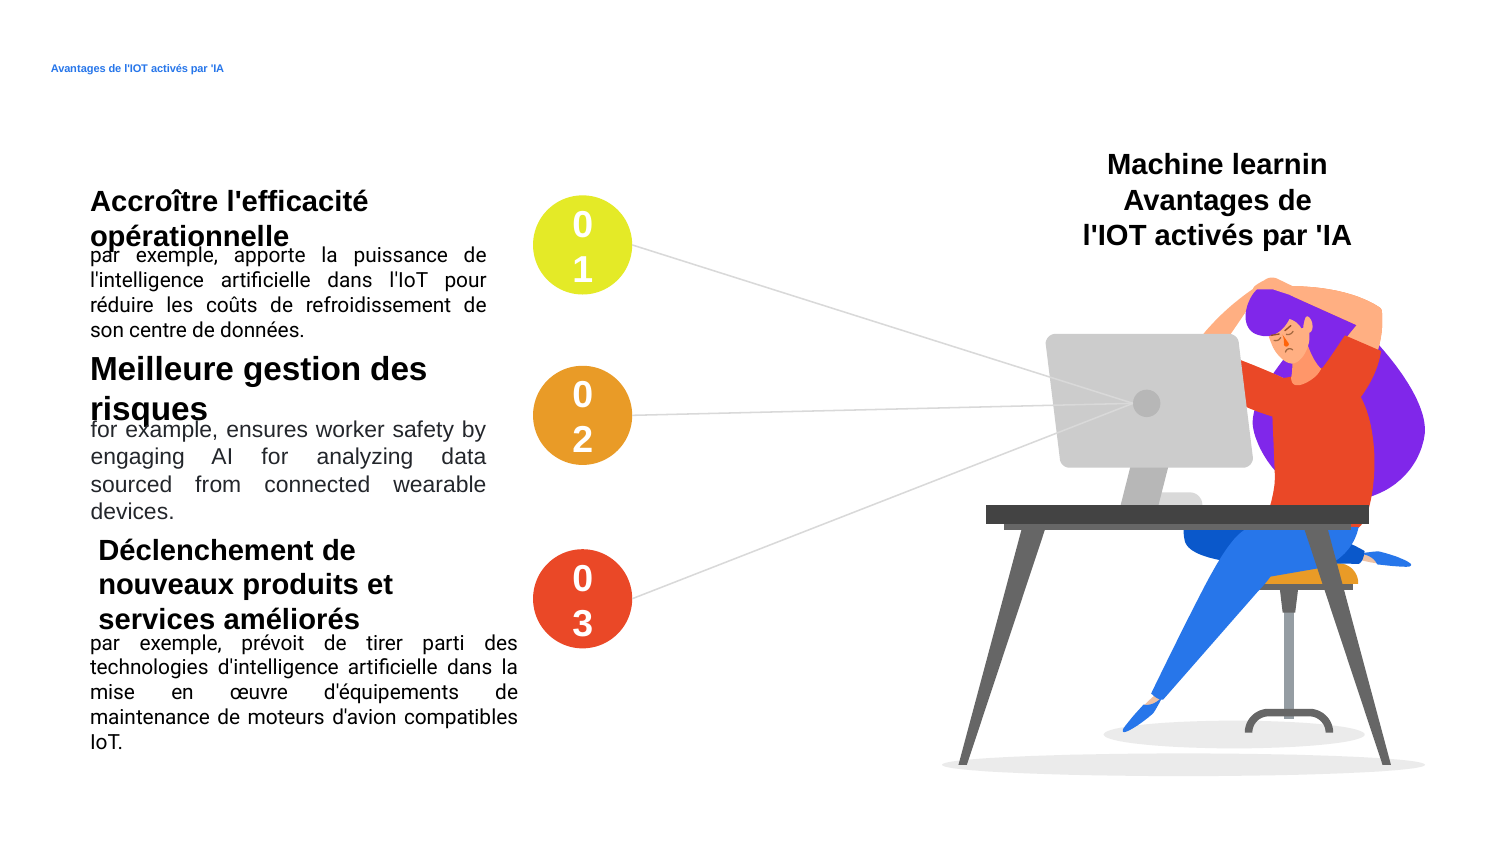

# Avantages de l'IOT activés par 'IA
Machine learnin
Avantages de l'IOT activés par 'IA
Accroître l'efficacité opérationnelle
01
par exemple, apporte la puissance de l'intelligence artificielle dans l'IoT pour réduire les coûts de refroidissement de son centre de données.

Meilleure gestion des risques
02
for example, ensures worker safety by engaging AI for analyzing data sourced from connected wearable devices.

03
Déclenchement de nouveaux produits et services améliorés
par exemple, prévoit de tirer parti des technologies d'intelligence artificielle dans la mise en œuvre d'équipements de maintenance de moteurs d'avion compatibles IoT.